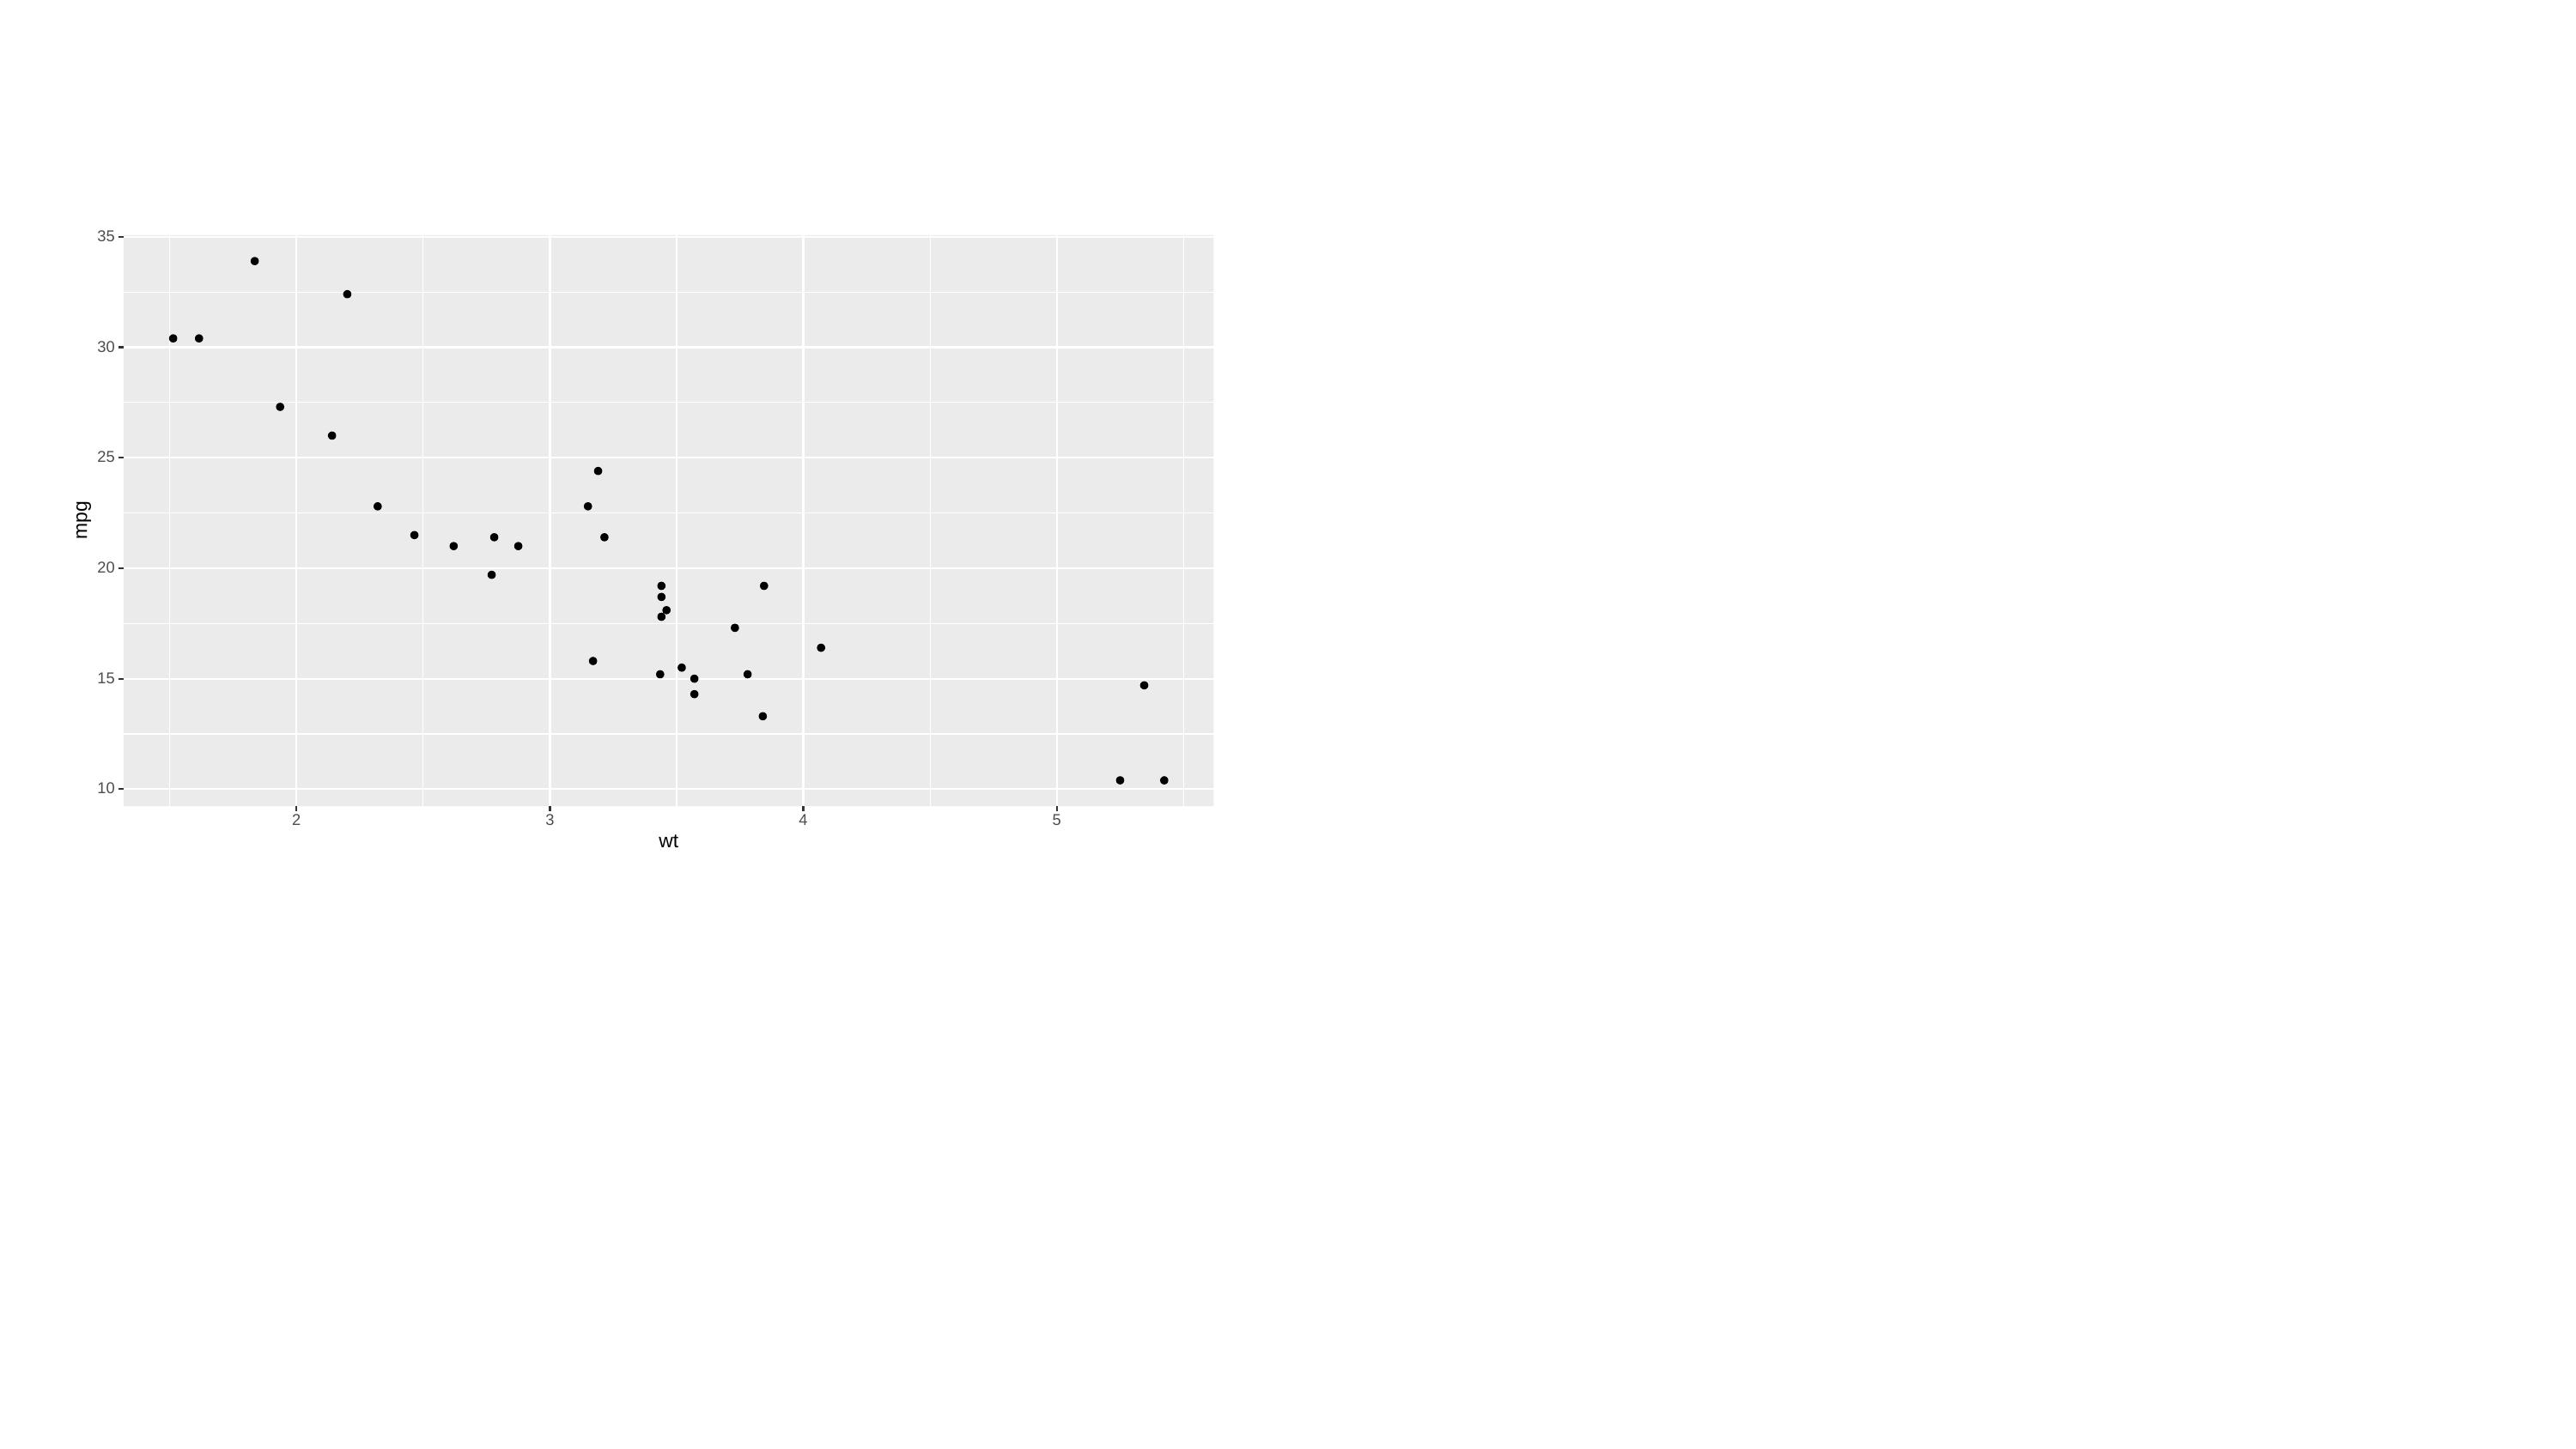

35

30

25

mpg

20

15

10

3
2
5
4
wt